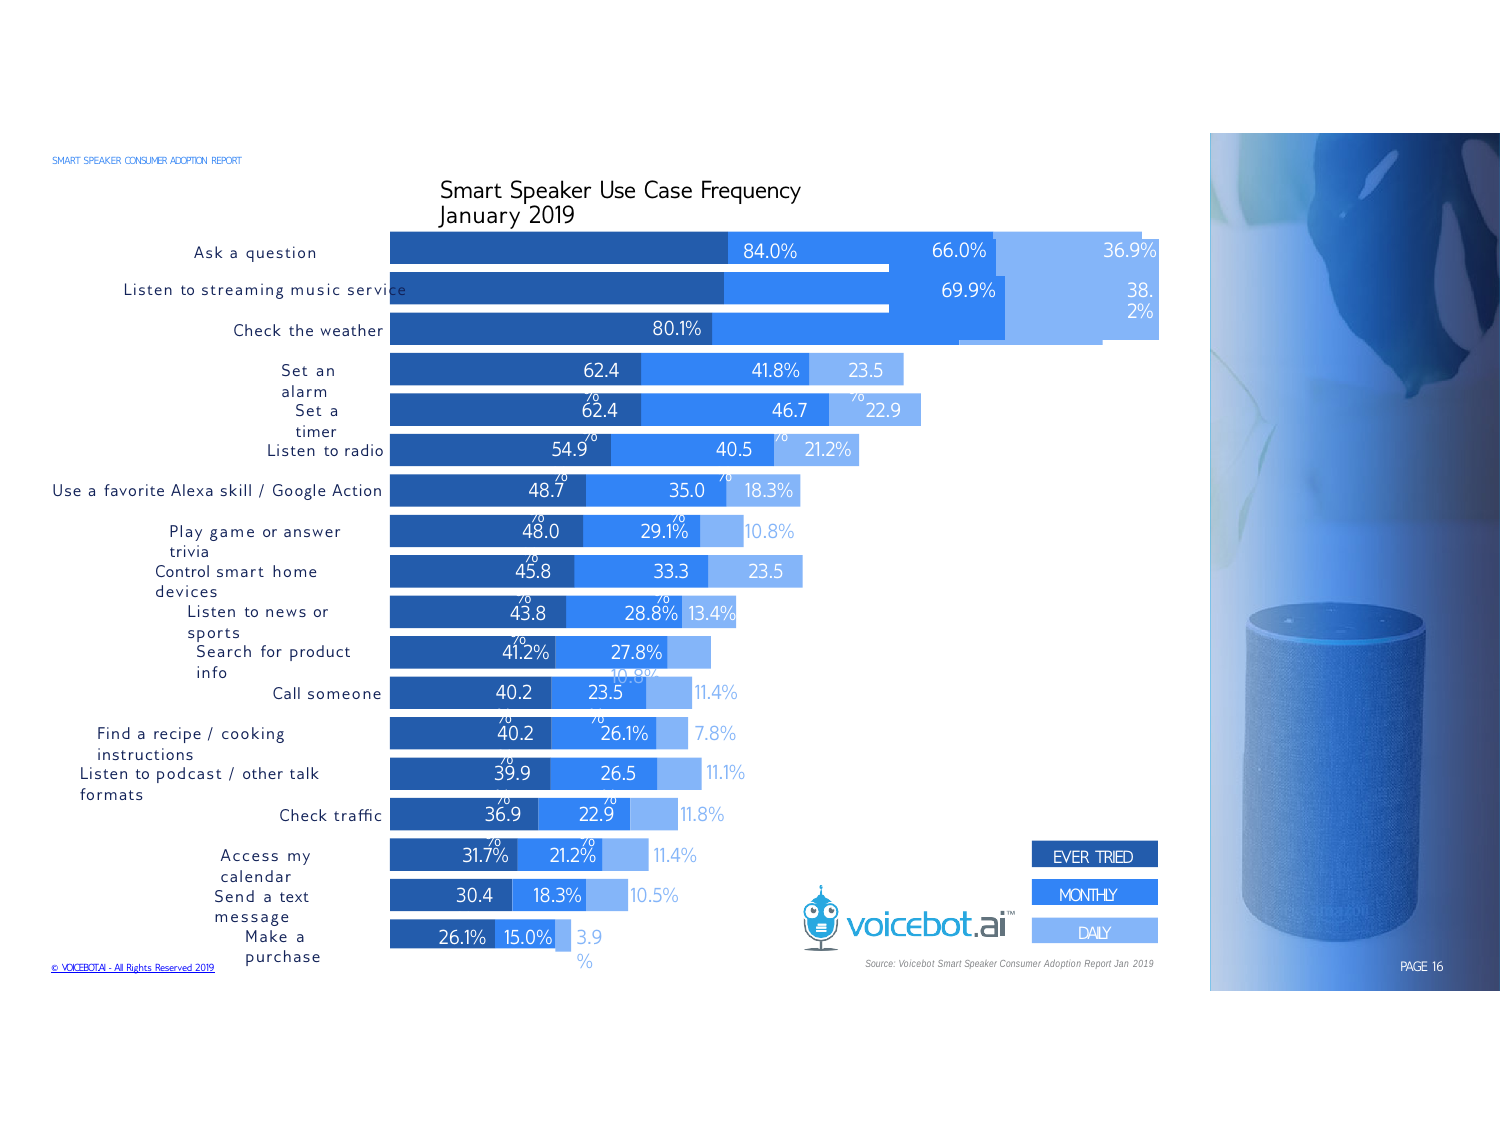

| SMART SPEAKER CONSUMER ADOPTION REPORT |  |  |  |
| --- | --- | --- | --- |
| Smart Speaker Use Case Frequency January 2019 |  |  |  |
| Ask a question 84.0% | 66.0% |  | 36.9% |
| Listen to streaming music service 83.0% | 69.9% |  | 38.2% |

80.1%
61.4%
35.6%
Check the weather

62.4%
41.8%
23.5%
Set an alarm

62.4%
46.7%
22.9%
Set a timer

54.9%
40.5%
21.2%
Listen to radio

48.7%
35.0%
18.3%
Use a favorite Alexa skill / Google Action

48.0%
29.1%
10.8%
Play game or answer trivia

45.8%
33.3%
23.5%
Control smart home devices

43.8%
28.8% 13.4%
27.8%	10.8%
Listen to news or sports

41.2%
Search for product info

40.2%
11.4%
7.8%
23.5%
Call someone

40.2%
26.1%
Find a recipe / cooking instructions

11.1%
39.9%
26.5%
Listen to podcast / other talk formats

36.9%
22.9%
11.8%
Check traffic

31.7%
21.2%
11.4%
EVER TRIED
Access my calendar

MONTHLY
30.4%
18.3%
10.5%
Send a text message

DAILY

26.1%
15.0%

3.9%
Make a purchase
Source: Voicebot Smart Speaker Consumer Adoption Report Jan 2019
PAGE 16
© VOICEBOT.AI - All Rights Reserved 2019